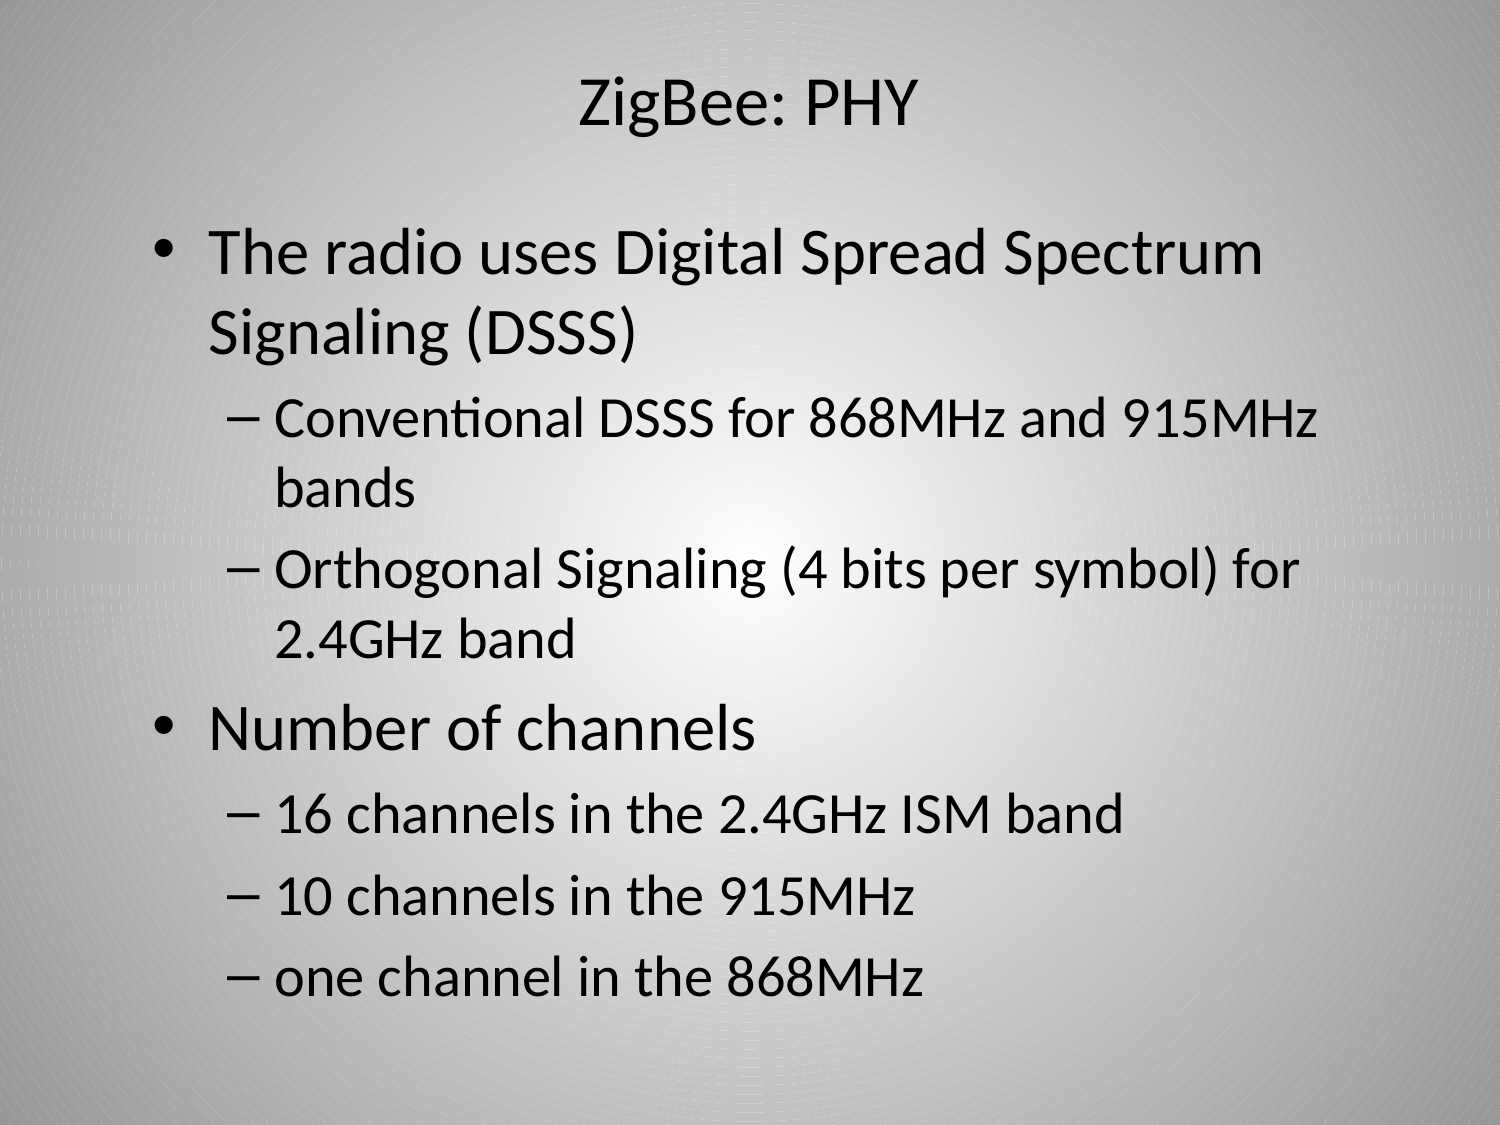

# ZigBee: PHY
The radio uses Digital Spread Spectrum Signaling (DSSS)
Conventional DSSS for 868MHz and 915MHz bands
Orthogonal Signaling (4 bits per symbol) for 2.4GHz band
Number of channels
16 channels in the 2.4GHz ISM band
10 channels in the 915MHz
one channel in the 868MHz